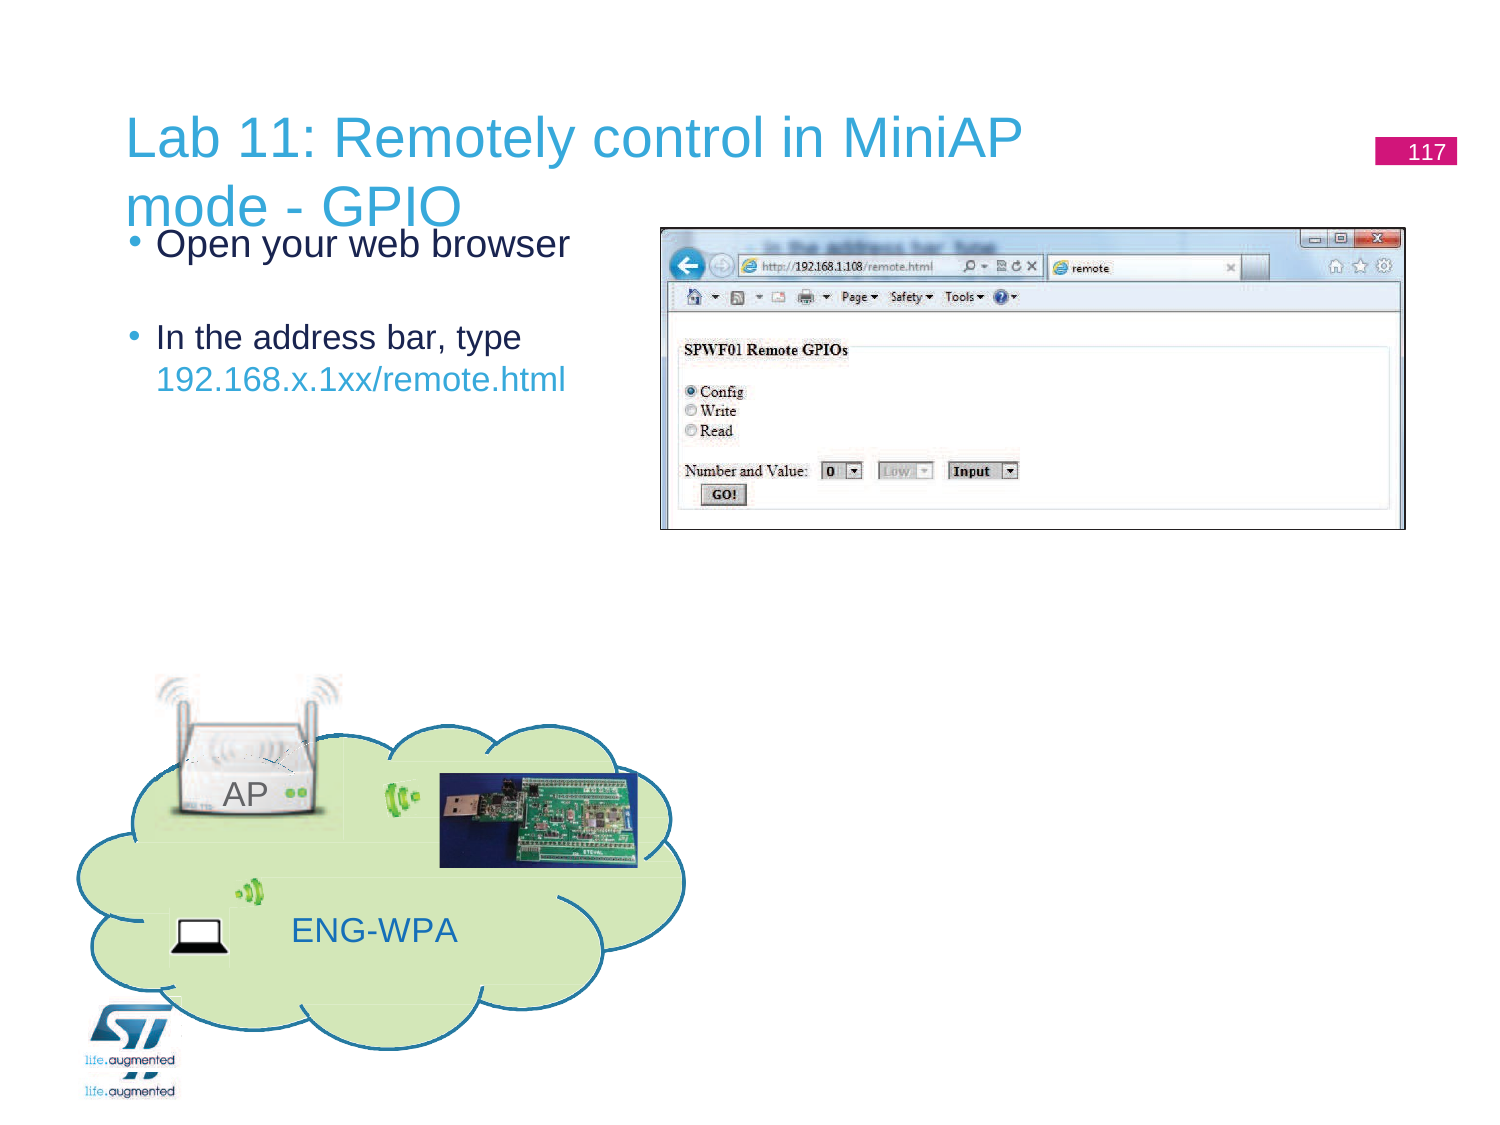

# Lab 11: Remotely control in MiniAP mode - GPIO
117
Open your web browser

In the address bar, type
192.168.x.1xx/remote.html

AP

ENG-WPA